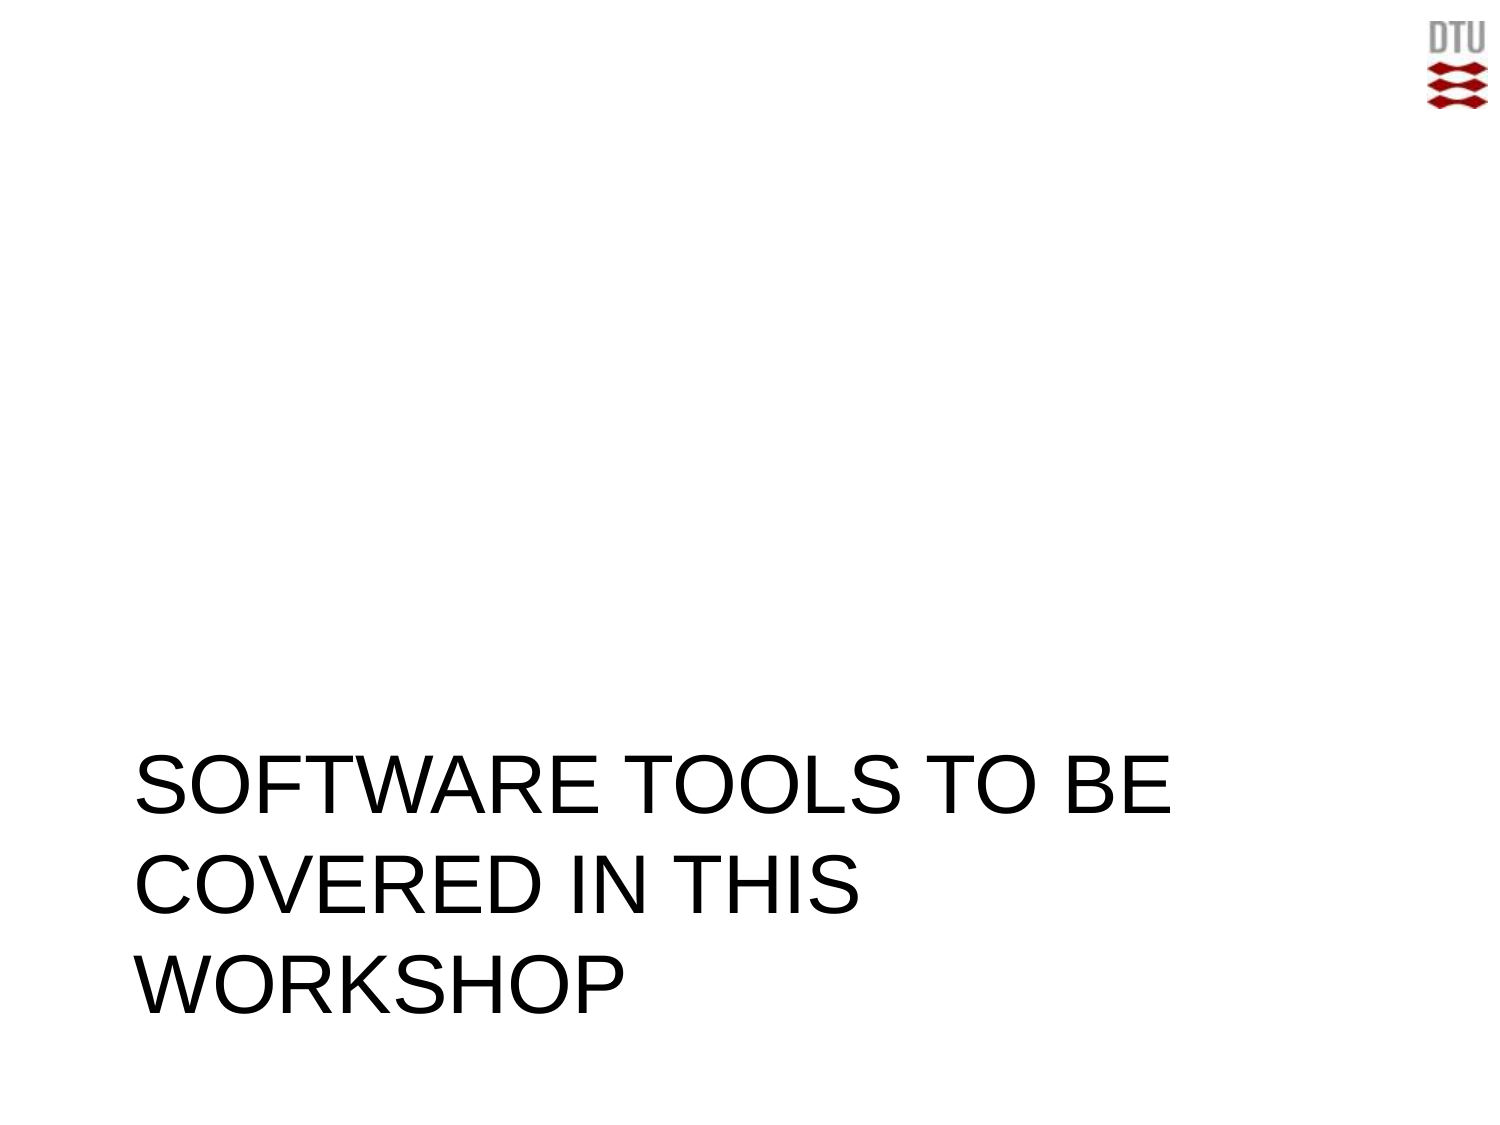

# Software tools to be covered in this workshop